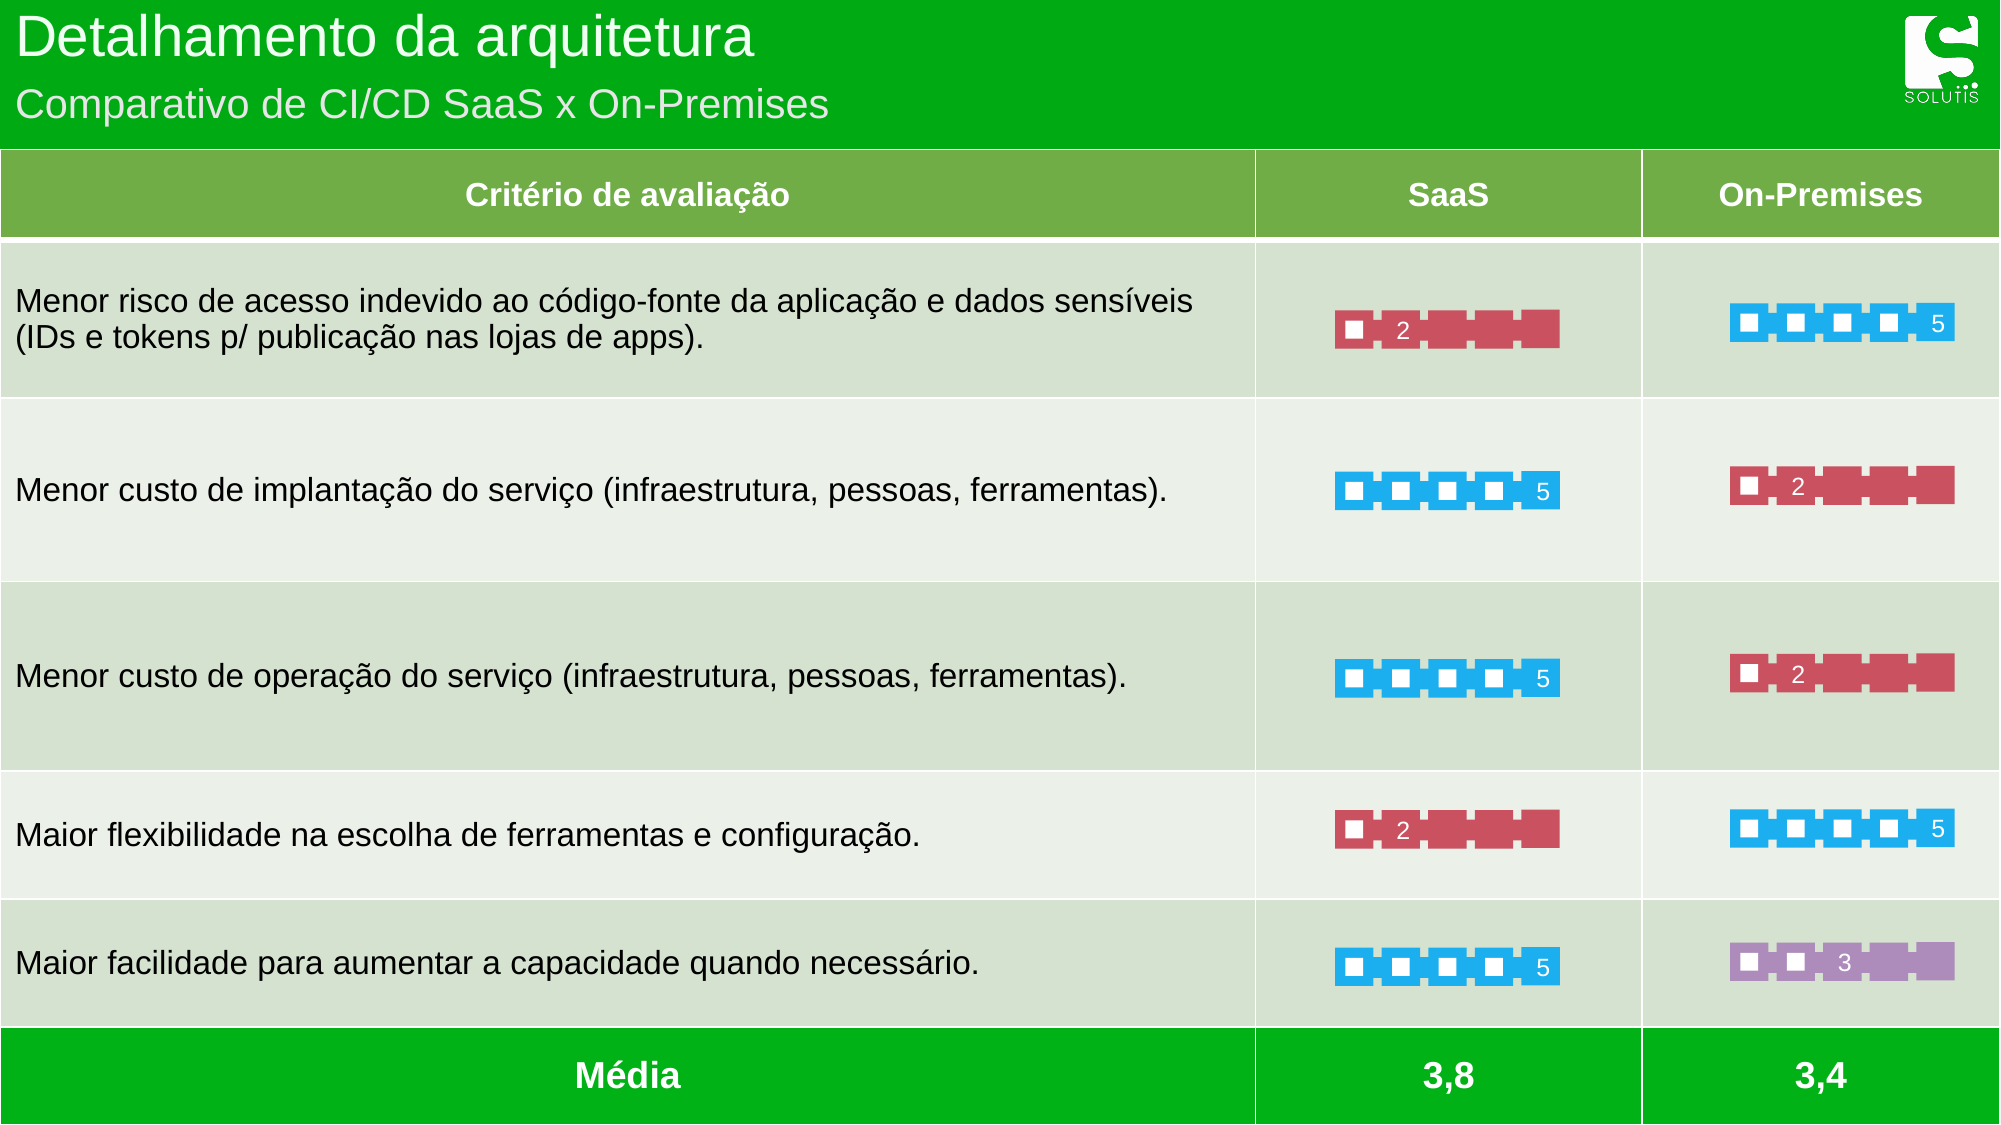

# Detalhamento da arquitetura
Comparativo de CI/CD SaaS x On-Premises
| Critério de avaliação | SaaS | On-Premises |
| --- | --- | --- |
| Menor risco de acesso indevido ao código-fonte da aplicação e dados sensíveis (IDs e tokens p/ publicação nas lojas de apps). |  |  |
| Menor custo de implantação do serviço (infraestrutura, pessoas, ferramentas). |  |  |
| Menor custo de operação do serviço (infraestrutura, pessoas, ferramentas). |  |  |
| Maior flexibilidade na escolha de ferramentas e configuração. |  |  |
| Maior facilidade para aumentar a capacidade quando necessário. |  |  |
| Média | 3,8 | 3,4 |
5

2

2

5

2

5

5

2

3

5